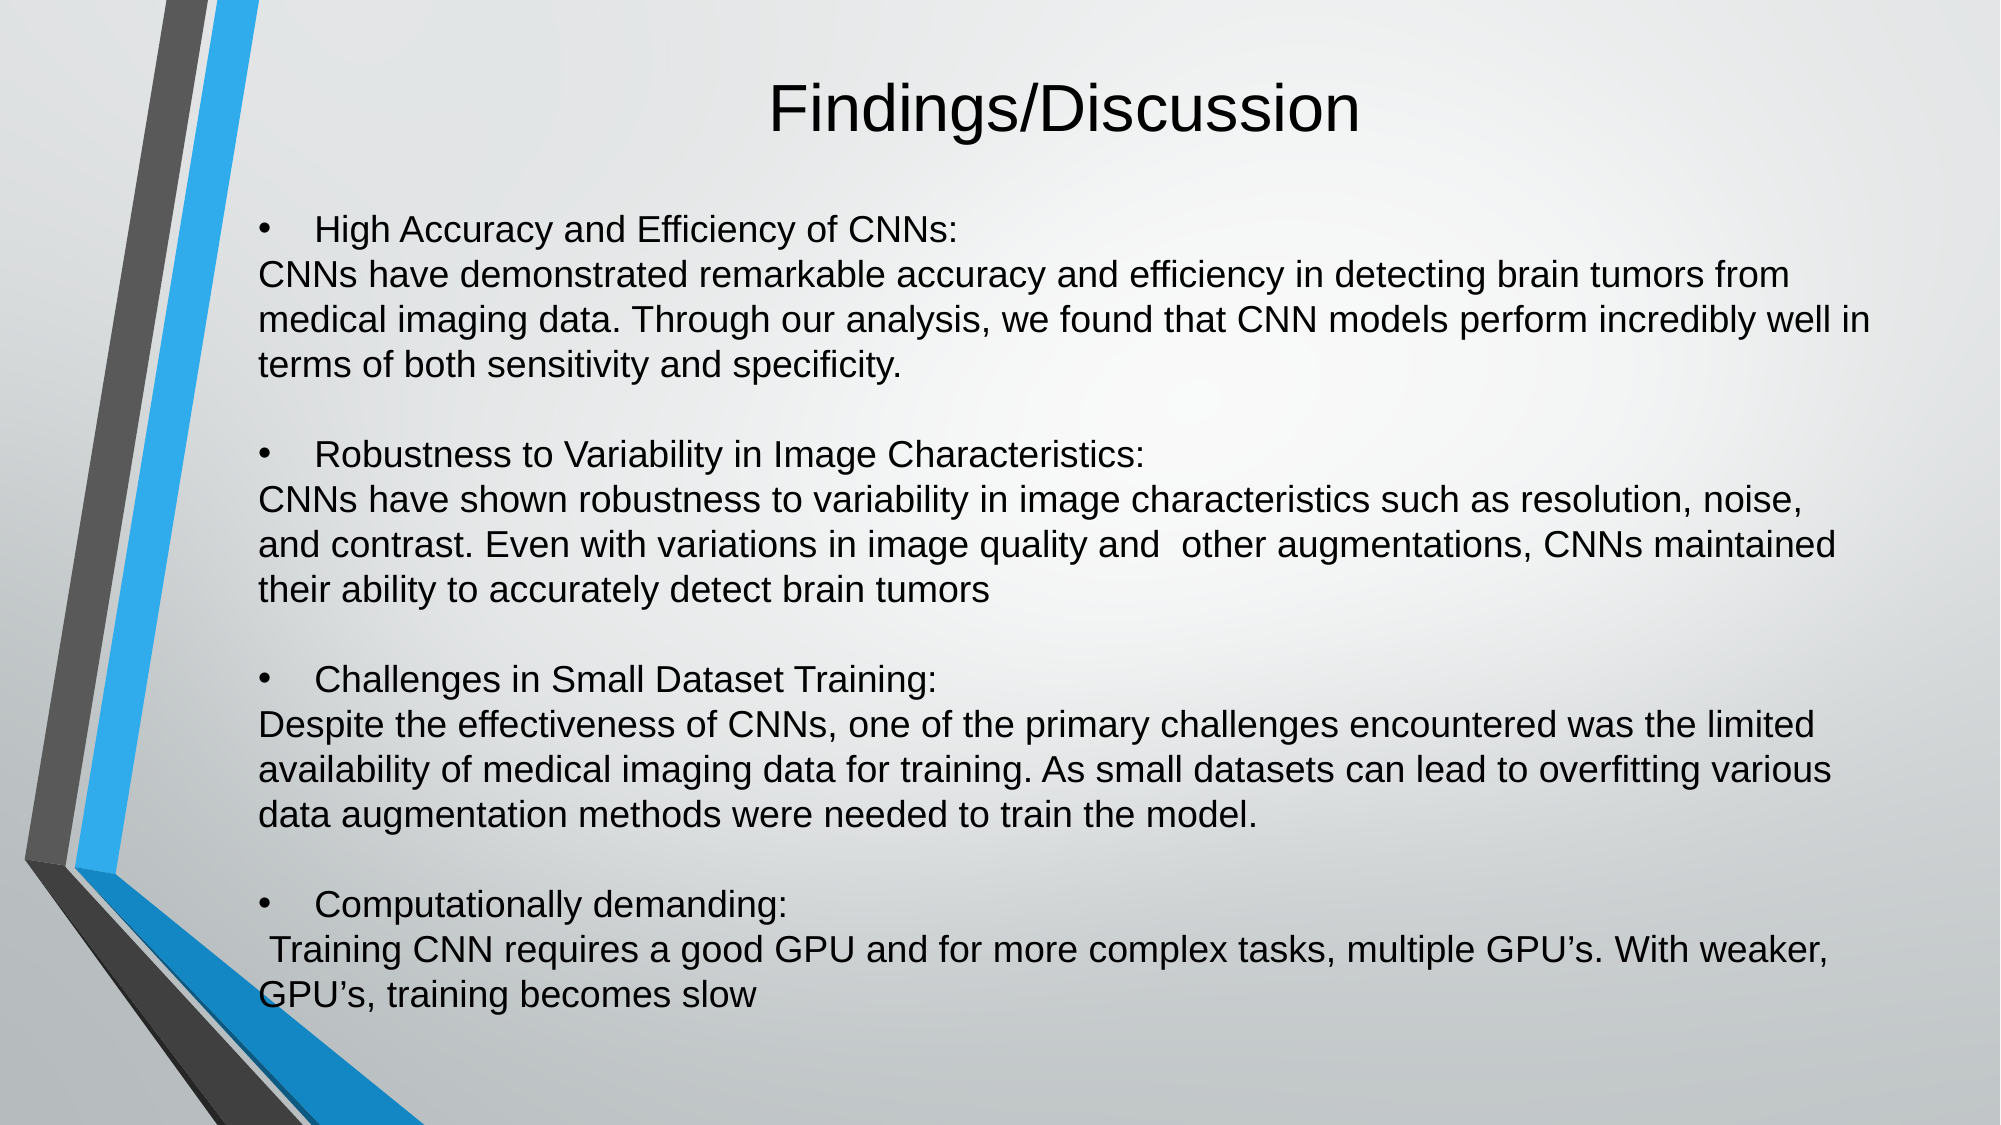

# Findings/Discussion
High Accuracy and Efficiency of CNNs:
CNNs have demonstrated remarkable accuracy and efficiency in detecting brain tumors from medical imaging data. Through our analysis, we found that CNN models perform incredibly well in terms of both sensitivity and specificity.

Robustness to Variability in Image Characteristics:
CNNs have shown robustness to variability in image characteristics such as resolution, noise, and contrast. Even with variations in image quality and  other augmentations, CNNs maintained their ability to accurately detect brain tumors

Challenges in Small Dataset Training:
Despite the effectiveness of CNNs, one of the primary challenges encountered was the limited availability of medical imaging data for training. As small datasets can lead to overfitting various data augmentation methods were needed to train the model.

Computationally demanding:
 Training CNN requires a good GPU and for more complex tasks, multiple GPU’s. With weaker, GPU’s, training becomes slow